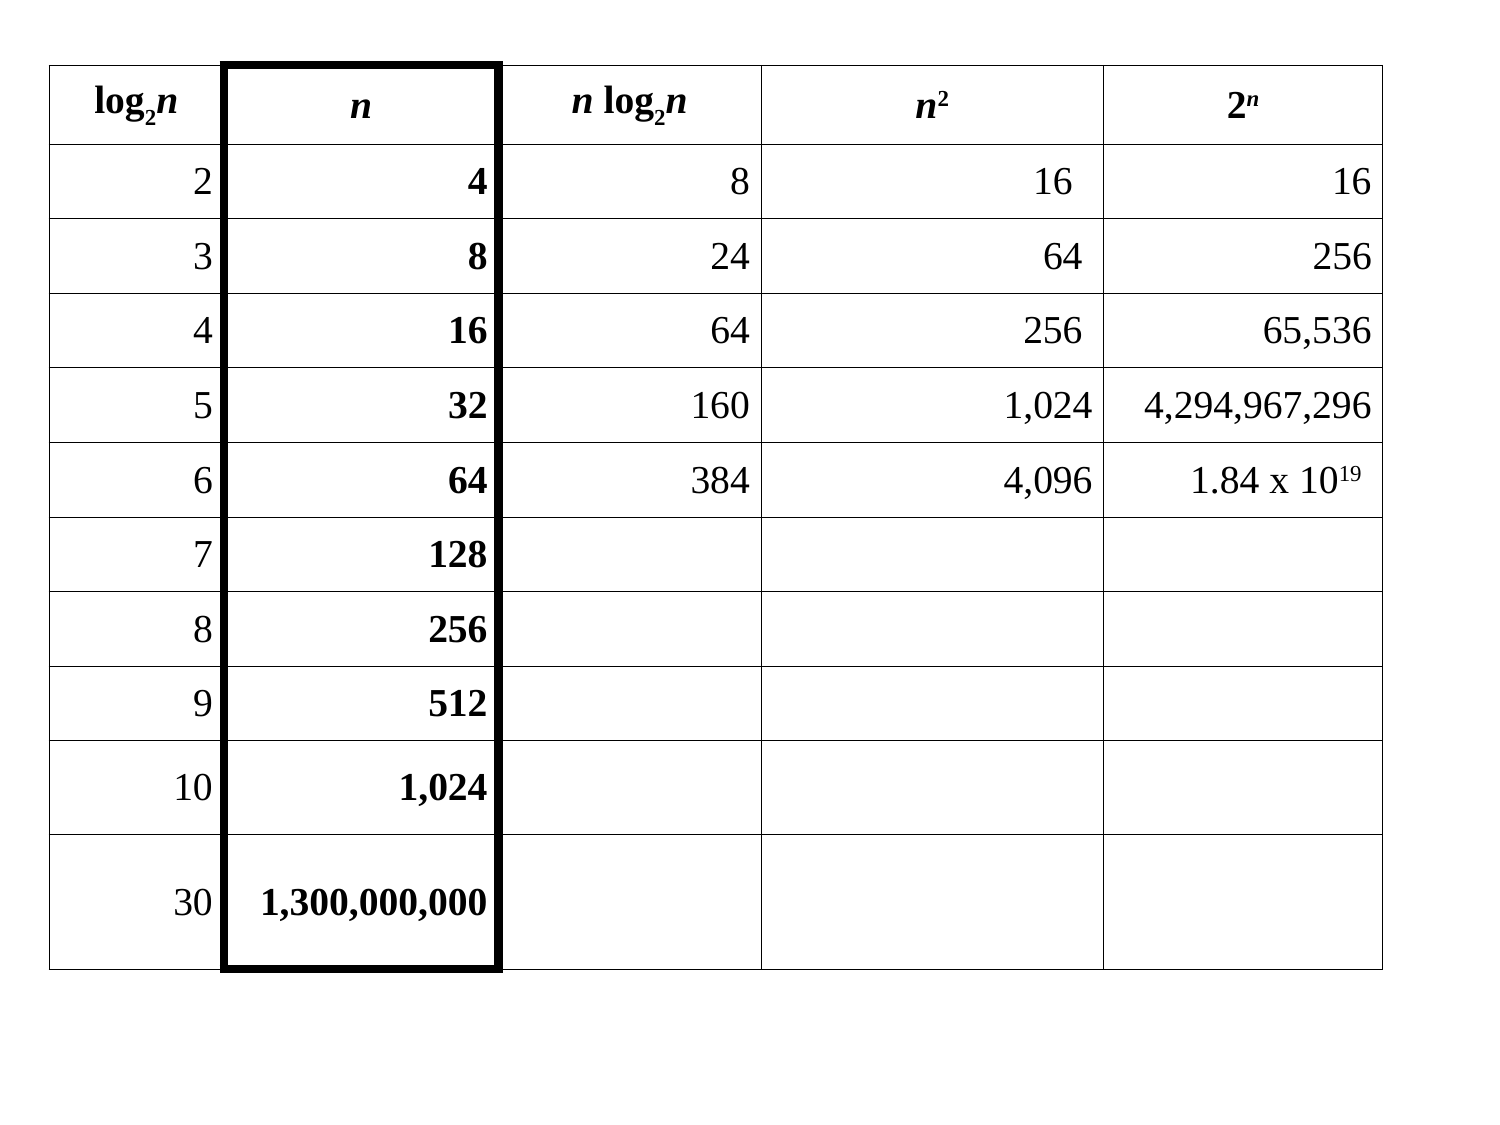

| log2n | n | n log2n | n2 | 2n |
| --- | --- | --- | --- | --- |
| 2 | 4 | 8 | 16 | 16 |
| 3 | 8 | 24 | 64 | 256 |
| 4 | 16 | 64 | 256 | 65,536 |
| 5 | 32 | 160 | 1,024 | 4,294,967,296 |
| 6 | 64 | 384 | 4,096 | 1.84 x 1019 |
| 7 | 128 |  |  |  |
| 8 | 256 |  |  |  |
| 9 | 512 |  |  |  |
| 10 | 1,024 |  |  |  |
| 30 | 1,300,000,000 |  |  |  |